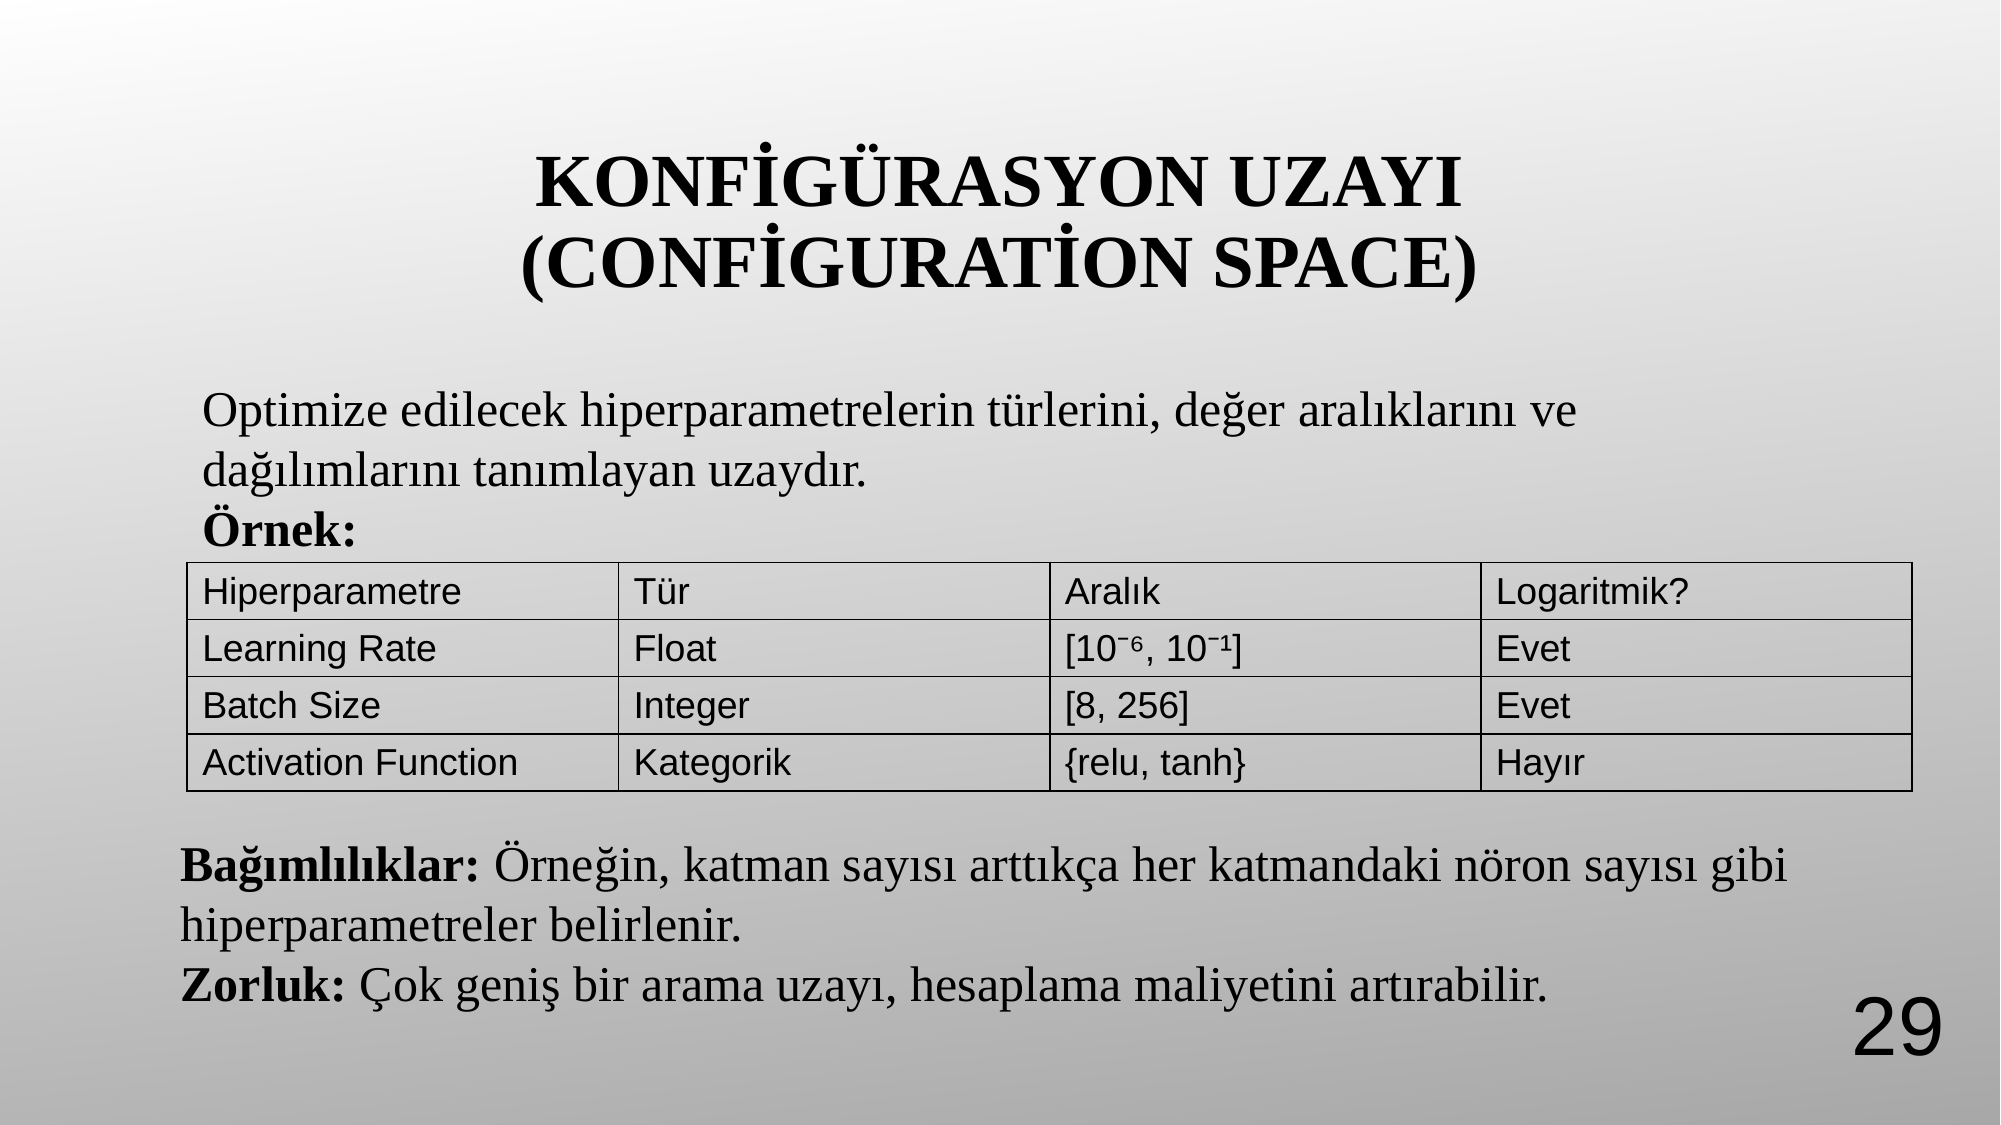

# Konfigürasyon Uzayı (Configuration Space)
Optimize edilecek hiperparametrelerin türlerini, değer aralıklarını ve dağılımlarını tanımlayan uzaydır.
Örnek:
| Hiperparametre | Tür | Aralık | Logaritmik? |
| --- | --- | --- | --- |
| Learning Rate | Float | [10⁻⁶, 10⁻¹] | Evet |
| Batch Size | Integer | [8, 256] | Evet |
| Activation Function | Kategorik | {relu, tanh} | Hayır |
Bağımlılıklar: Örneğin, katman sayısı arttıkça her katmandaki nöron sayısı gibi hiperparametreler belirlenir.
Zorluk: Çok geniş bir arama uzayı, hesaplama maliyetini artırabilir.
29